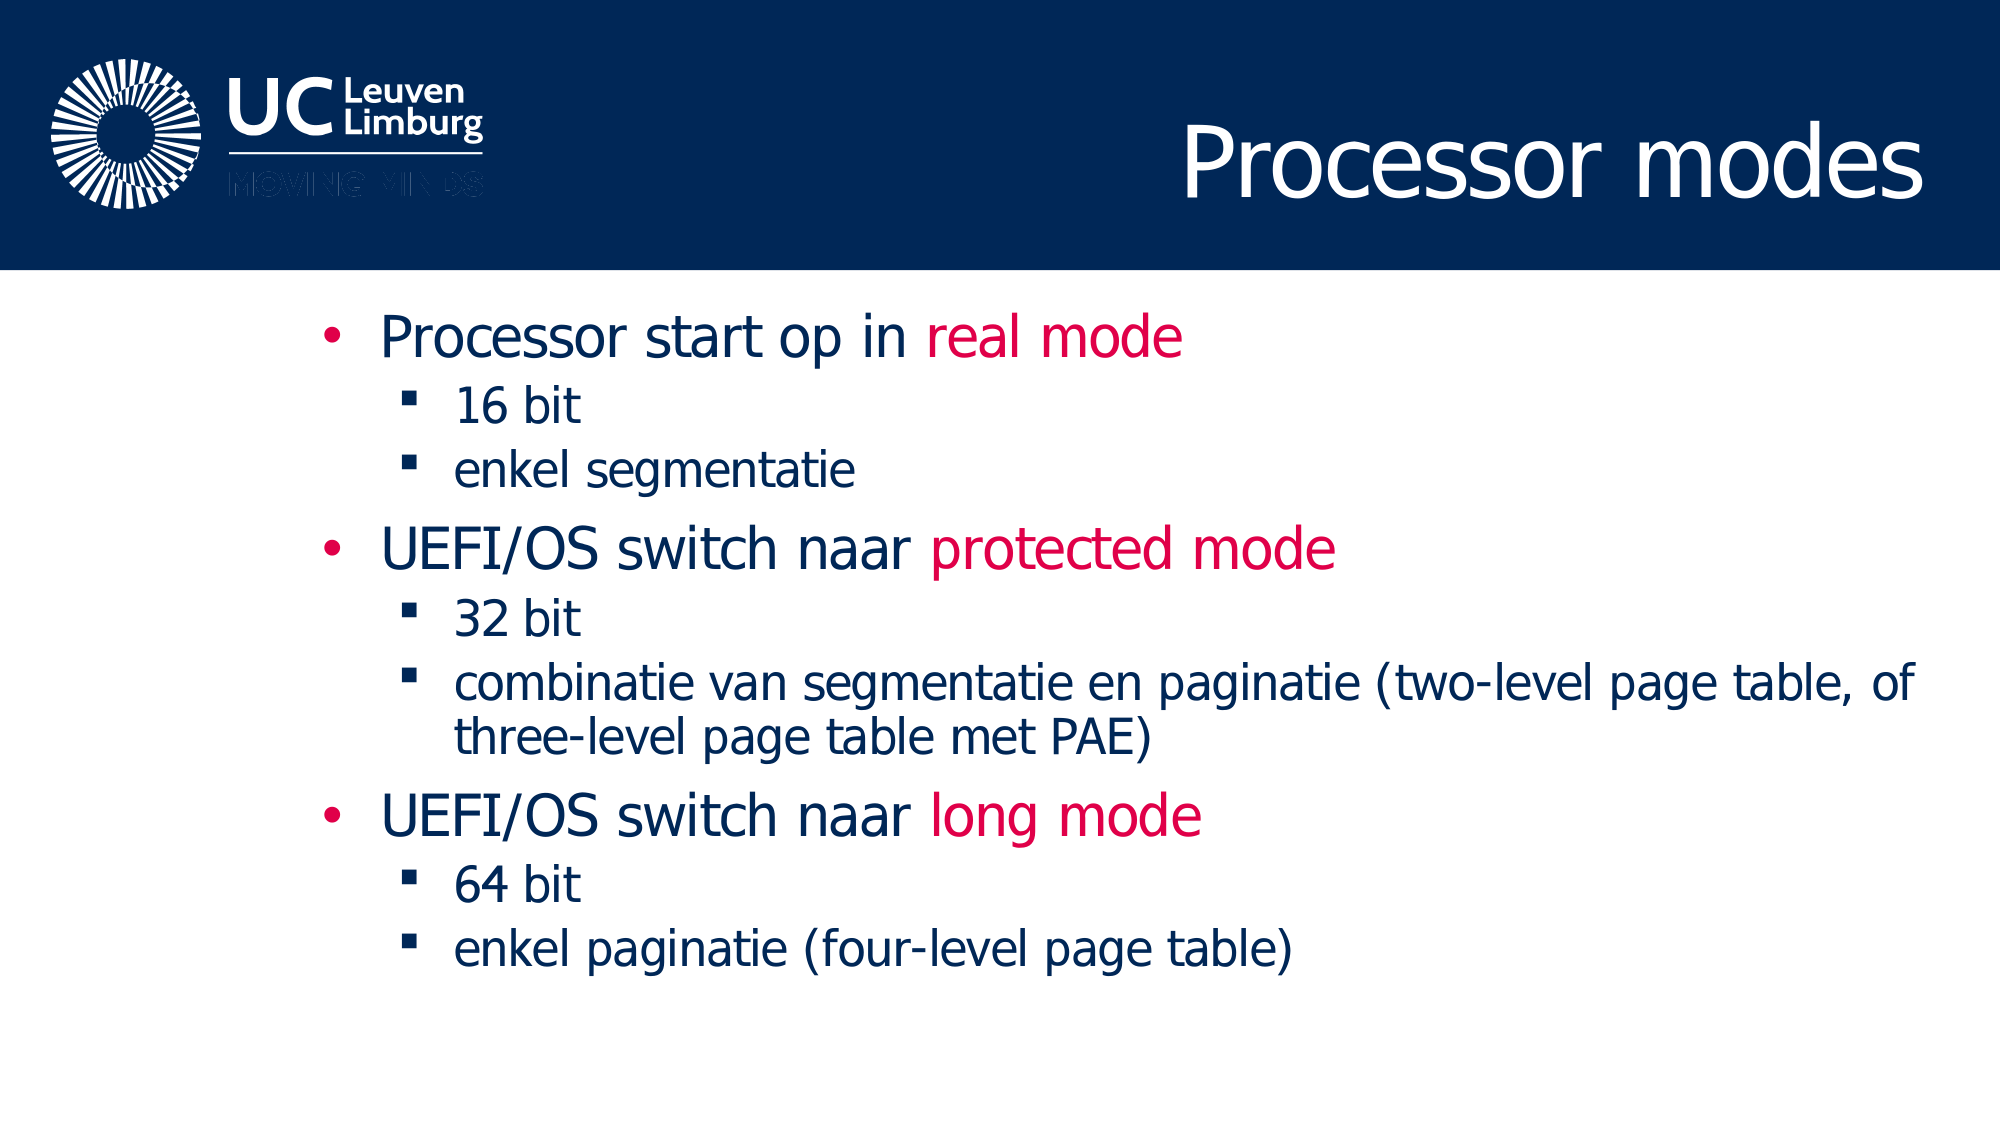

# Processor modes
Processor start op in real mode
16 bit
enkel segmentatie
UEFI/OS switch naar protected mode
32 bit
combinatie van segmentatie en paginatie (two-level page table, of three-level page table met PAE)
UEFI/OS switch naar long mode
64 bit
enkel paginatie (four-level page table)